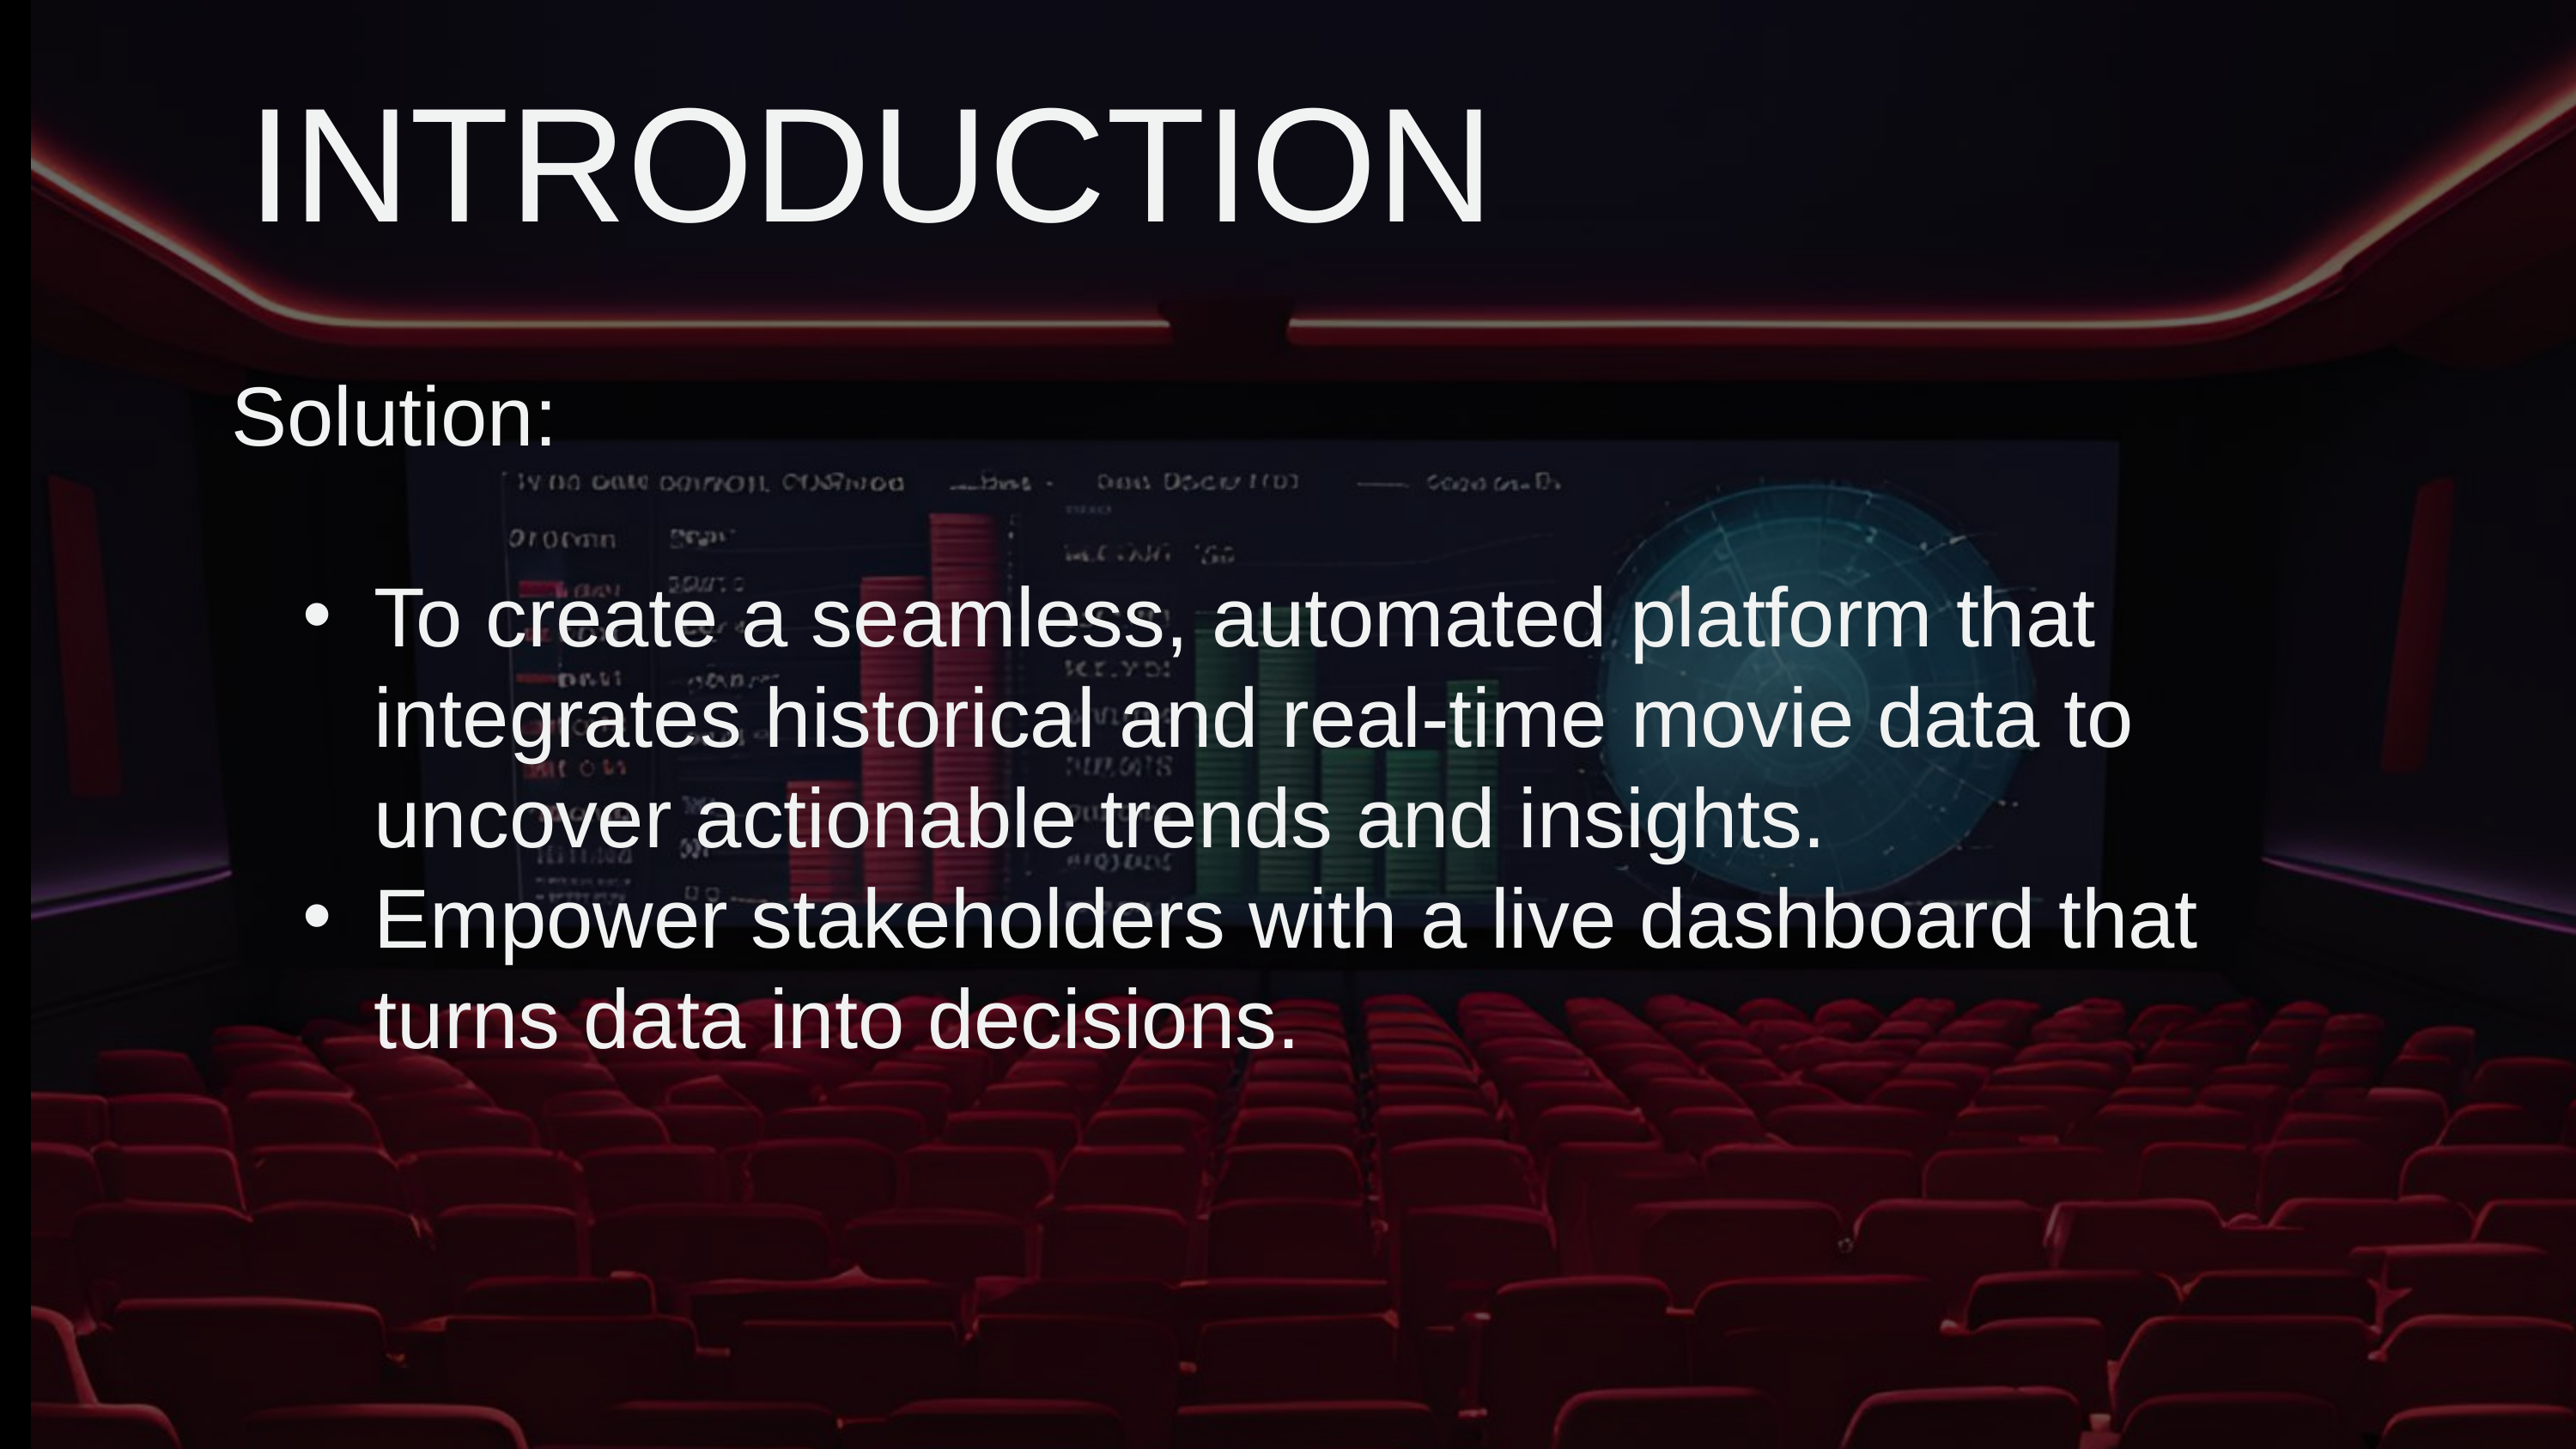

INTRODUCTION
Solution:

To create a seamless, automated platform that integrates historical and real-time movie data to uncover actionable trends and insights.
Empower stakeholders with a live dashboard that turns data into decisions.